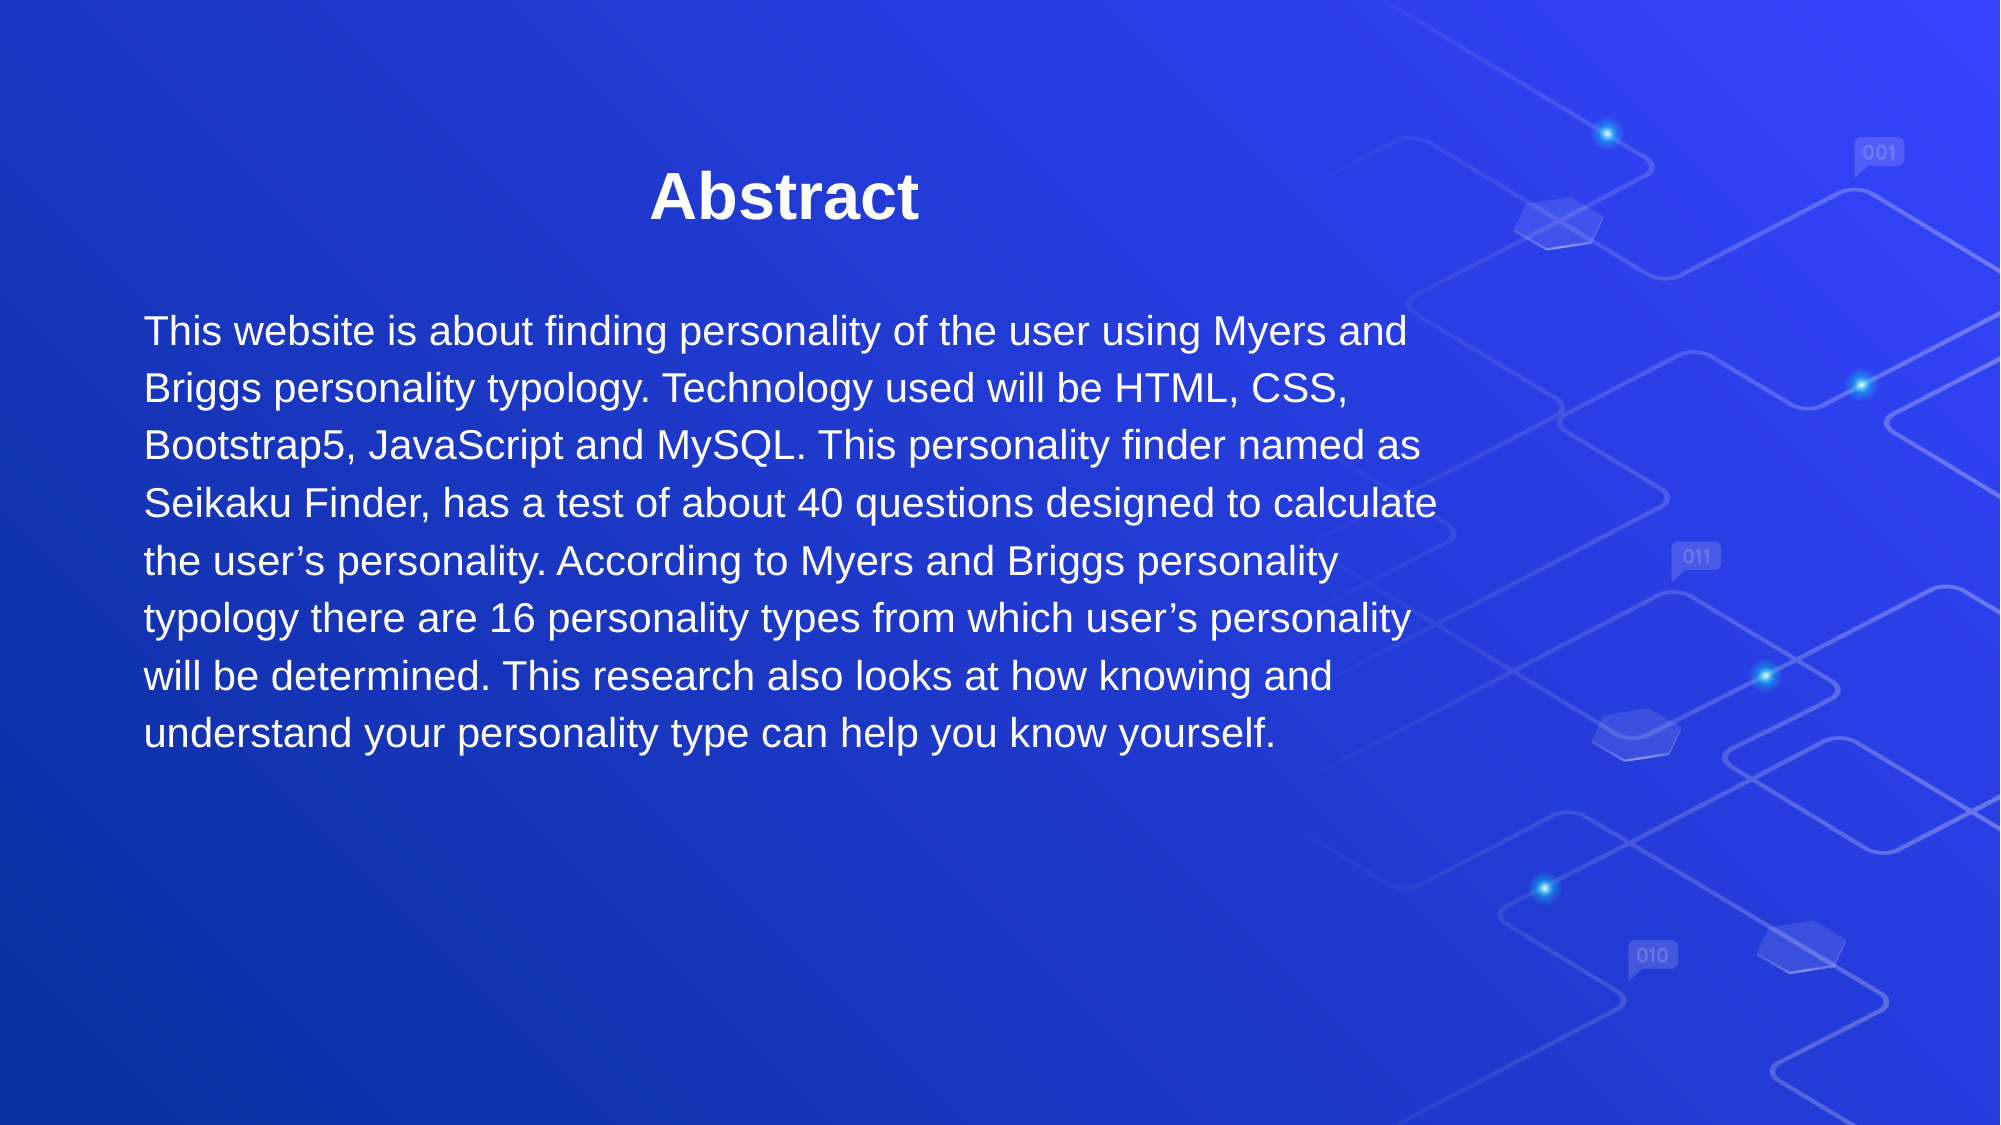

# Abstract
This website is about finding personality of the user using Myers and Briggs personality typology. Technology used will be HTML, CSS, Bootstrap5, JavaScript and MySQL. This personality finder named as Seikaku Finder, has a test of about 40 questions designed to calculate the user’s personality. According to Myers and Briggs personality typology there are 16 personality types from which user’s personality will be determined. This research also looks at how knowing and understand your personality type can help you know yourself.